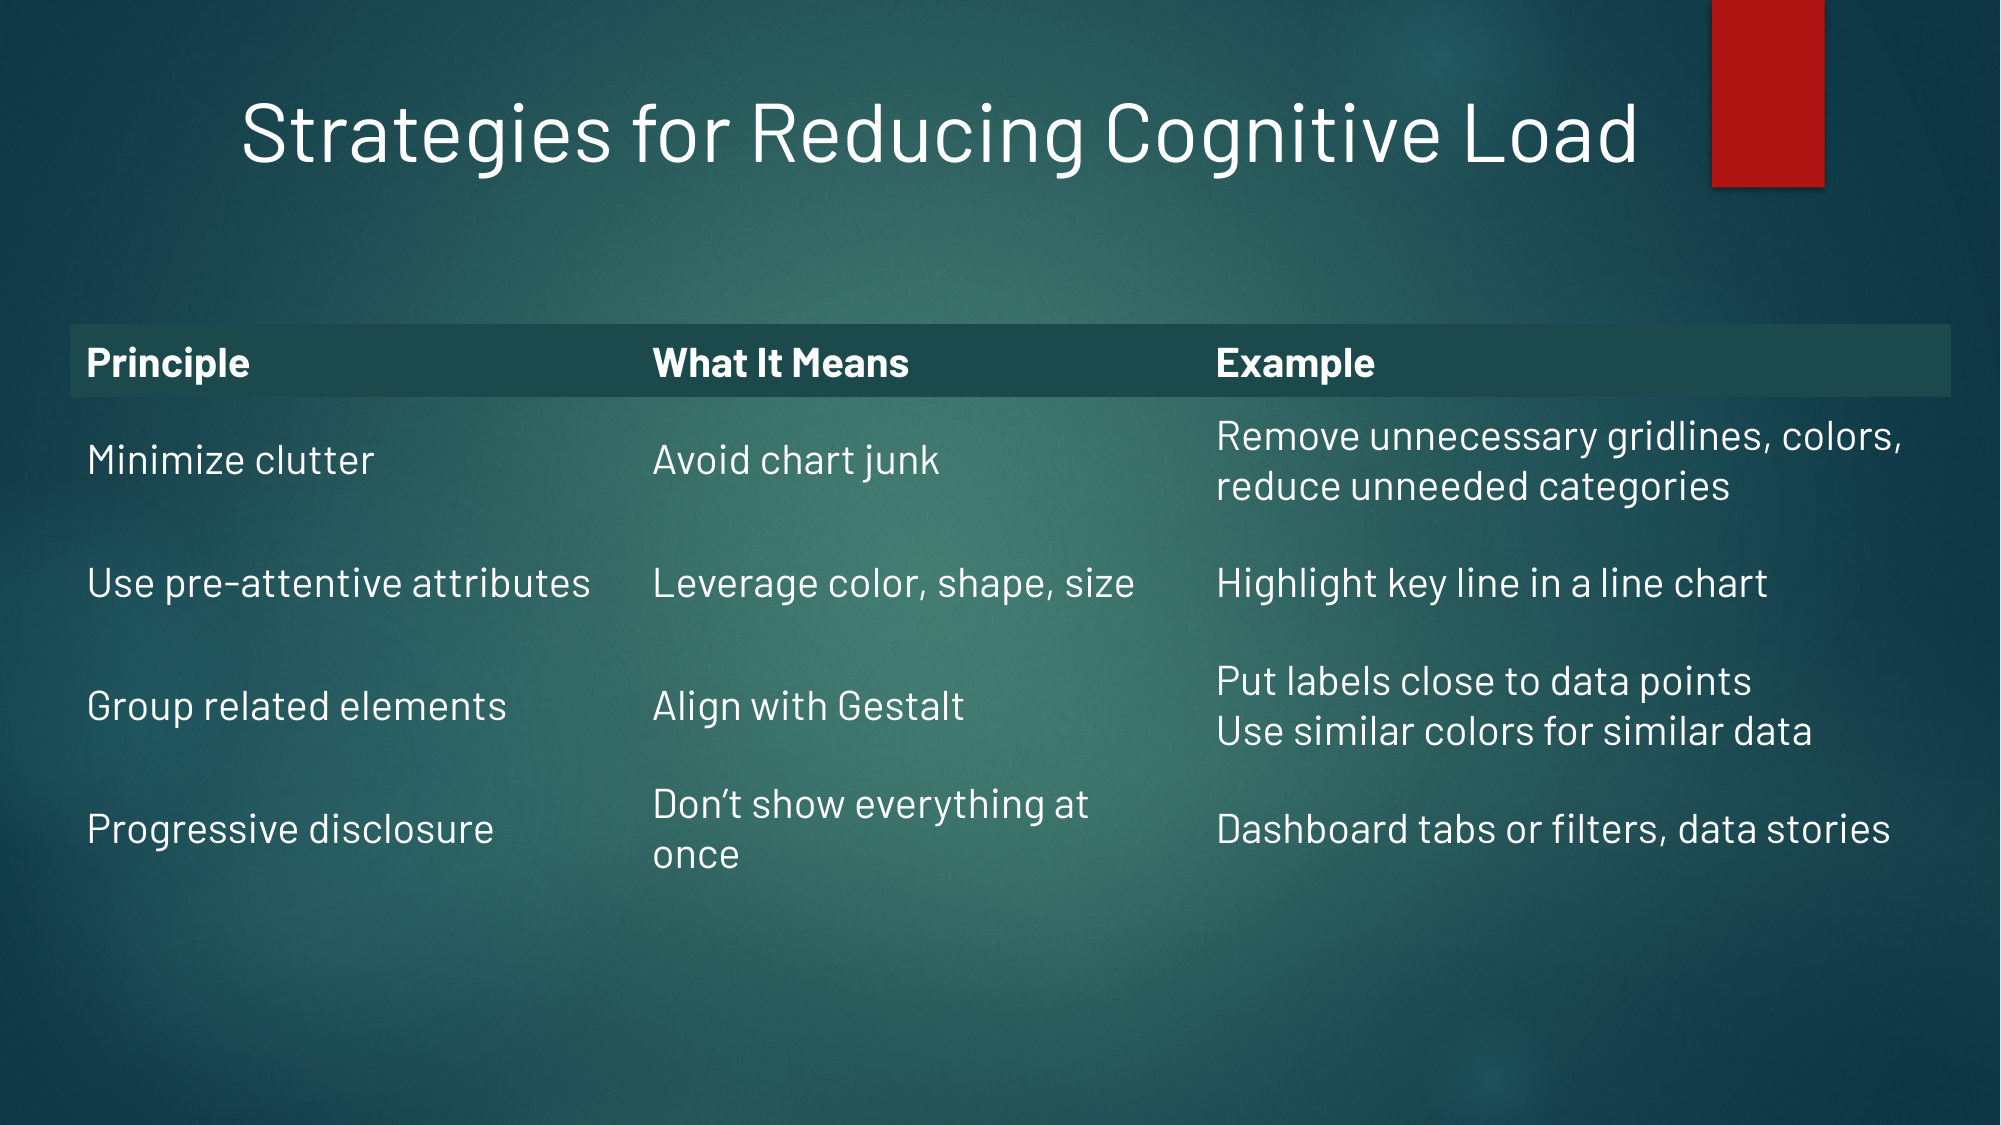

# Strategies for Reducing Cognitive Load
| Principle | What It Means | Example |
| --- | --- | --- |
| Minimize clutter | Avoid chart junk | Remove unnecessary gridlines, colors, reduce unneeded categories |
| Use pre-attentive attributes | Leverage color, shape, size | Highlight key line in a line chart |
| Group related elements | Align with Gestalt | Put labels close to data points Use similar colors for similar data |
| Progressive disclosure | Don’t show everything at once | Dashboard tabs or filters, data stories |